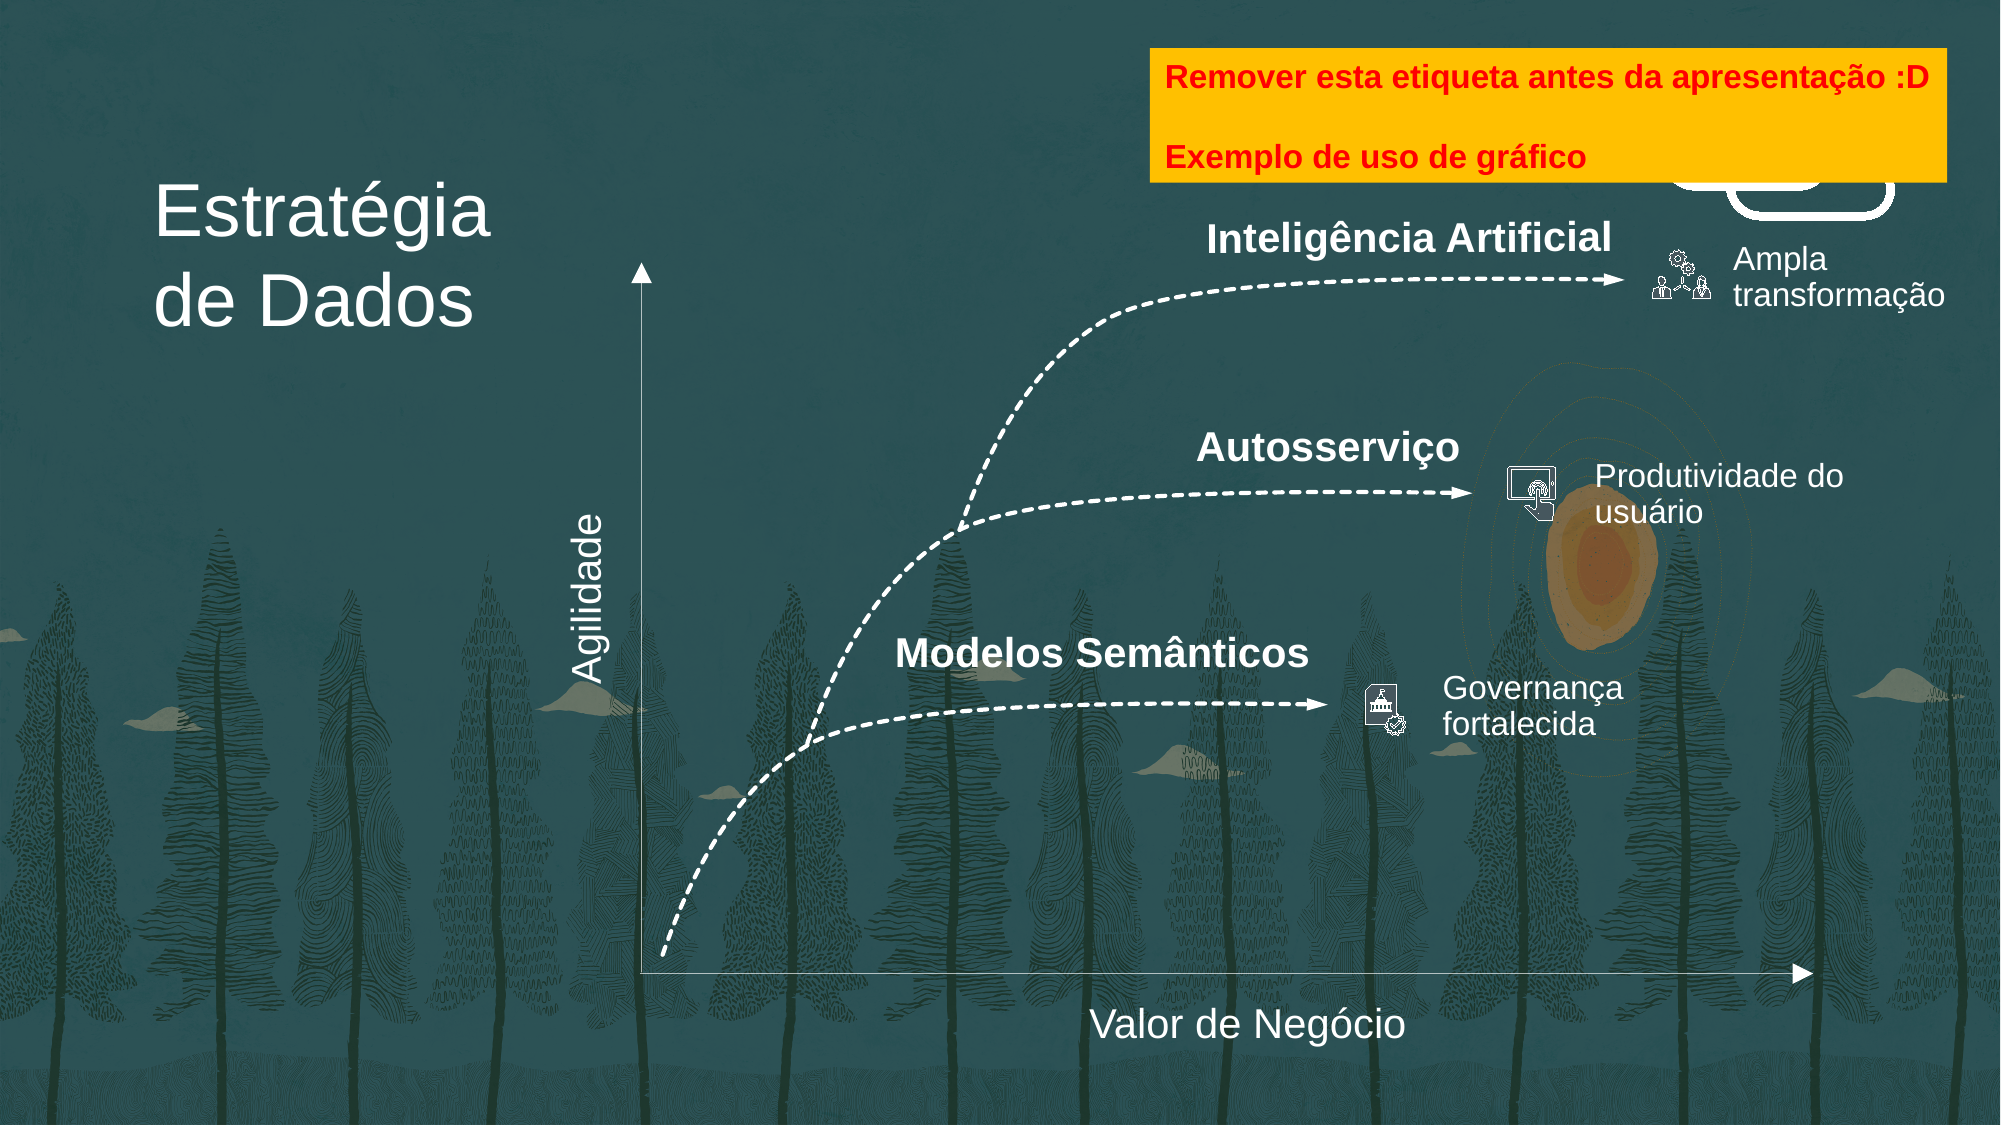

Remover esta etiqueta antes da apresentação :D

Exemplo de uso de gráfico

Estratégia
de Dados
Inteligência Artificial
Ampla
transformação

Autosserviço
Produtividade do
usuário

Agilidade
Modelos Semânticos
Governança
fortalecida

Valor de Negócio